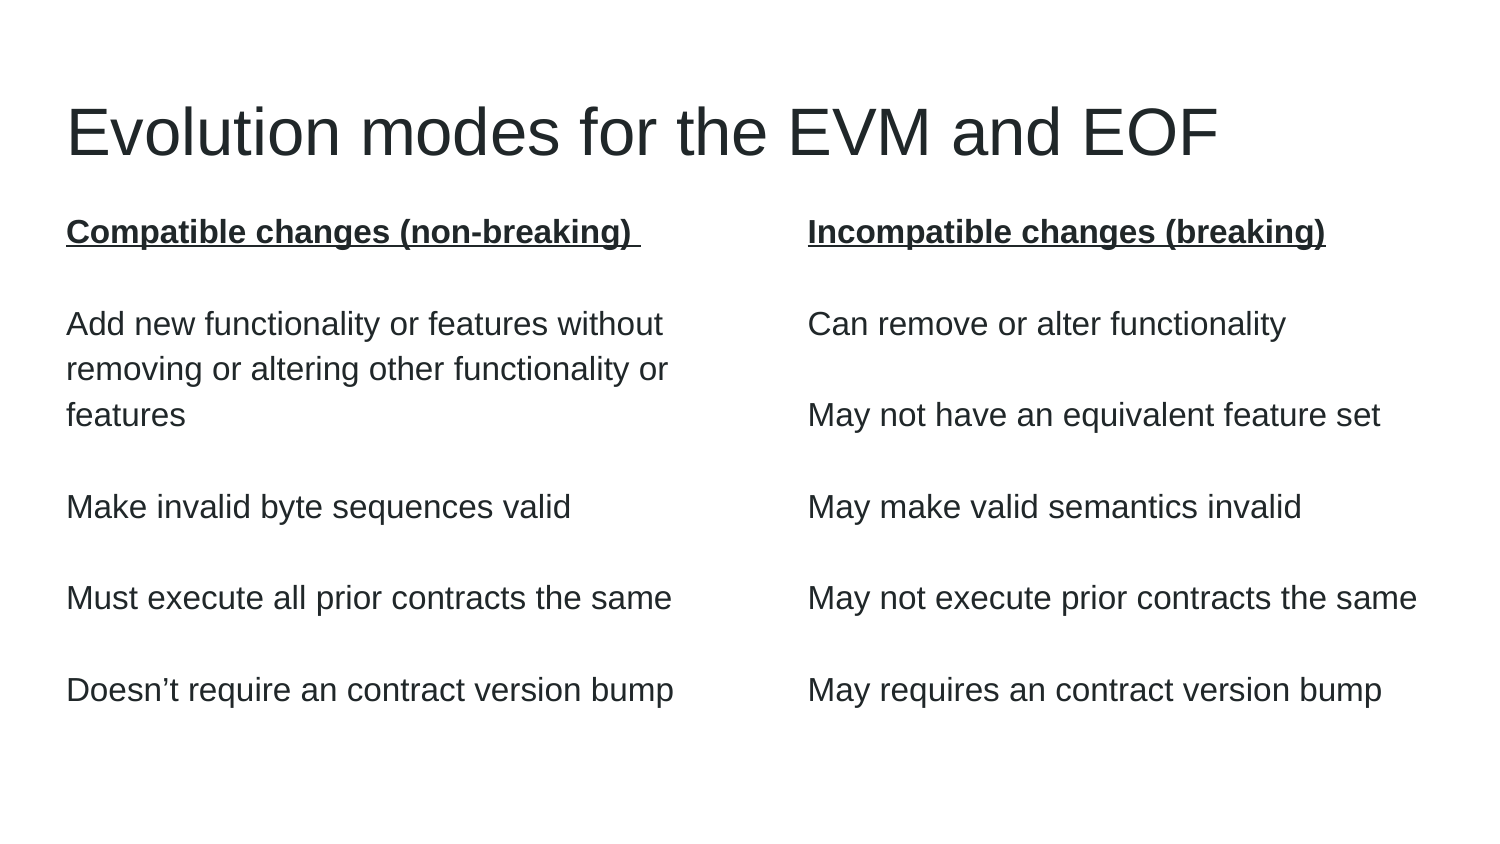

# Evolution modes for the EVM and EOF
Compatible changes (non-breaking)

Add new functionality or features without removing or altering other functionality or features

Make invalid byte sequences valid

Must execute all prior contracts the same
Doesn’t require an contract version bump
Incompatible changes (breaking)

Can remove or alter functionality

May not have an equivalent feature set

May make valid semantics invalid

May not execute prior contracts the same

May requires an contract version bump